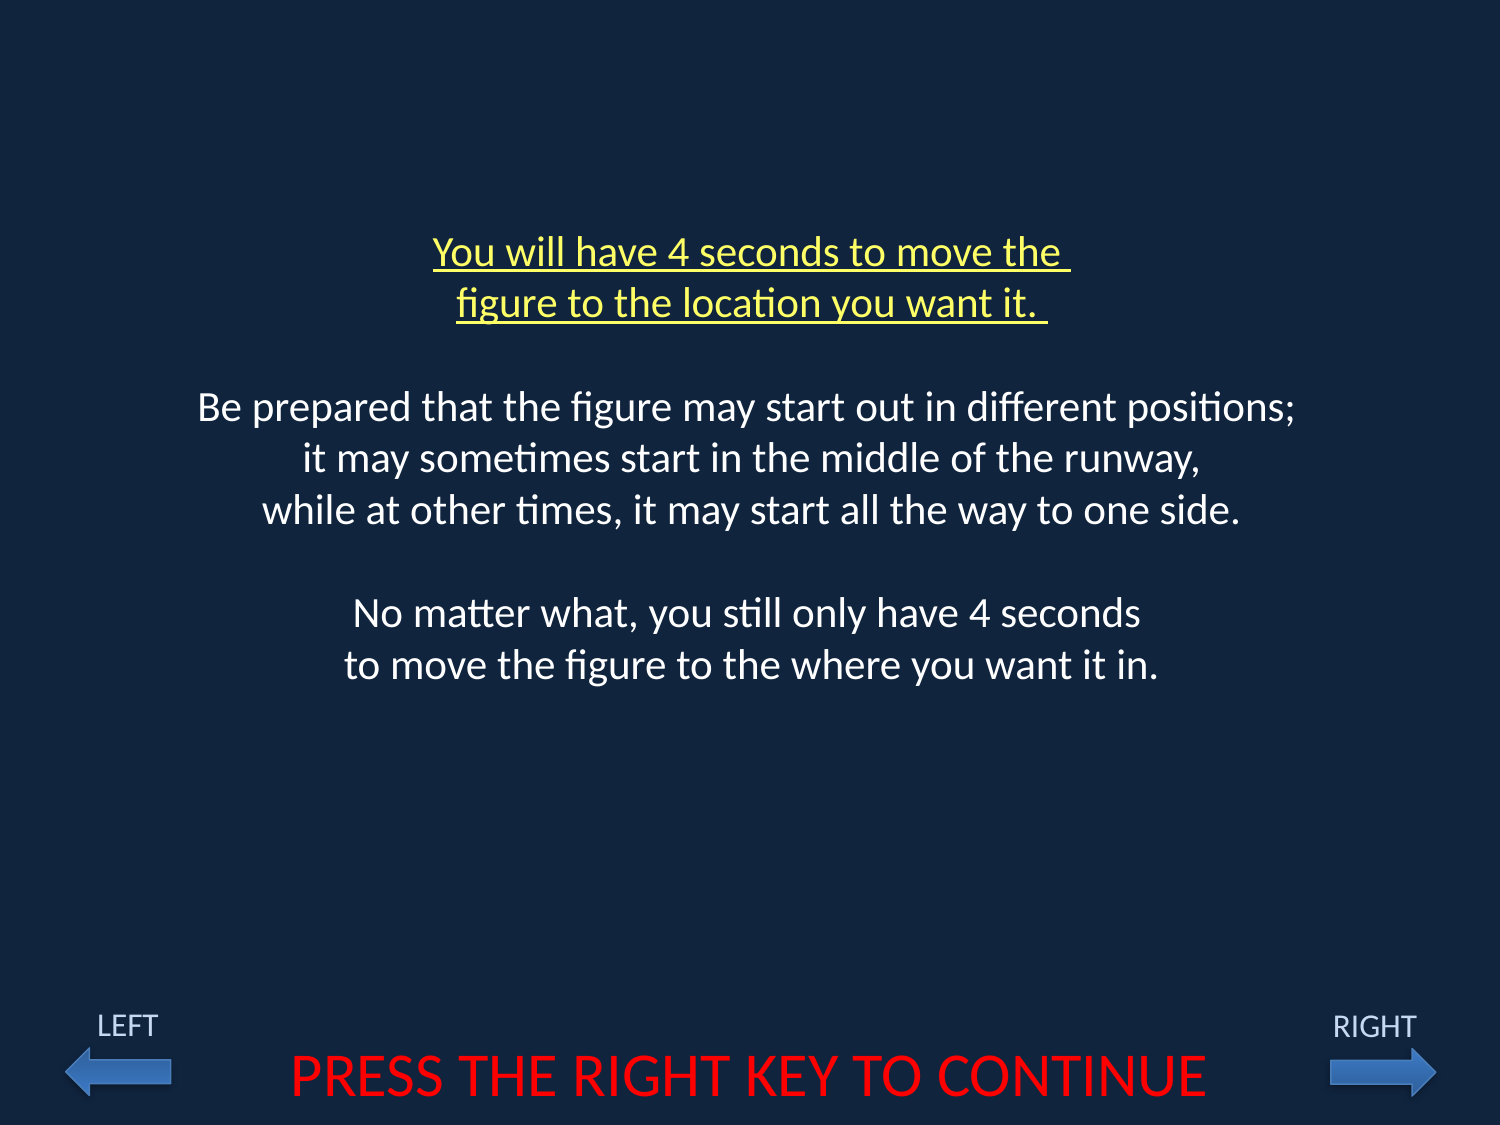

You will have 4 seconds to move the
figure to the location you want it.

Be prepared that the figure may start out in different positions;
it may sometimes start in the middle of the runway,
 while at other times, it may start all the way to one side.

No matter what, you still only have 4 seconds
to move the figure to the where you want it in.

LEFT
RIGHT
PRESS THE RIGHT KEY TO CONTINUE